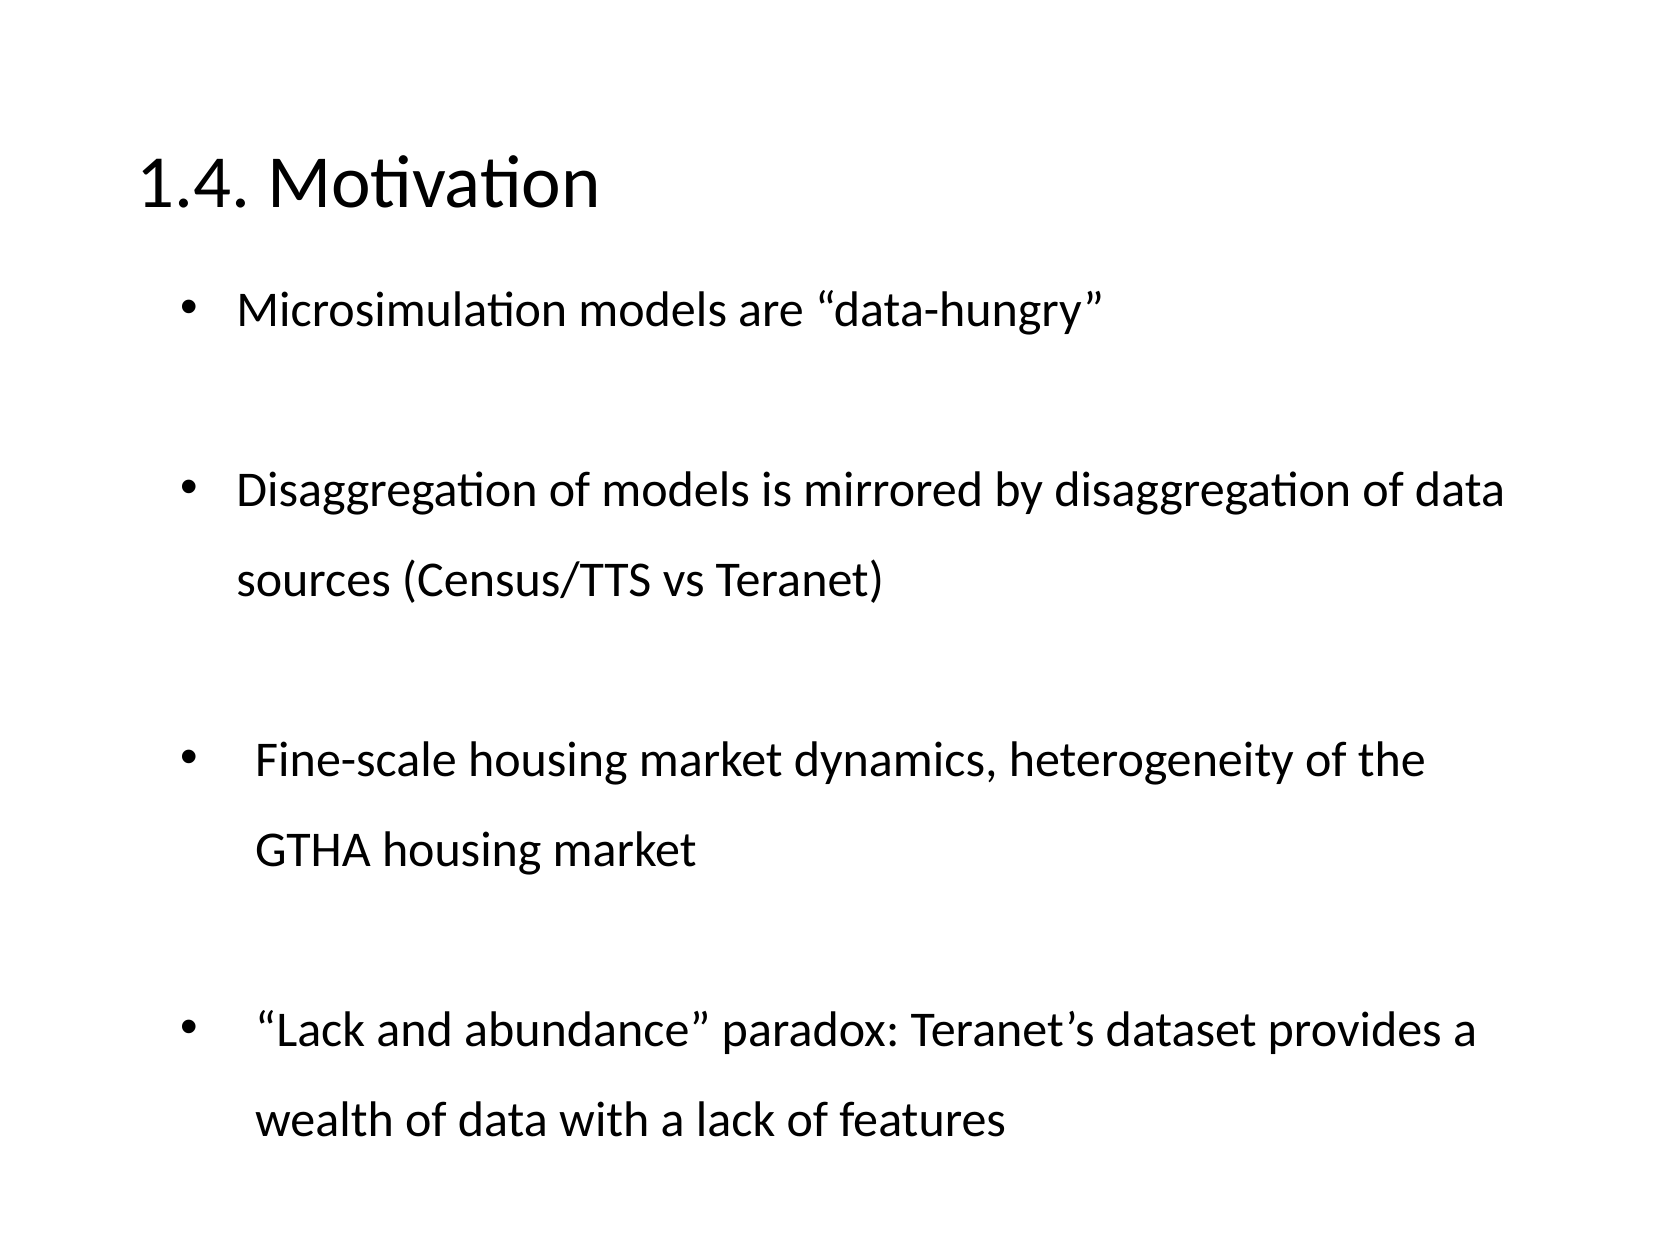

1.4. Motivation
Microsimulation models are “data-hungry”

Disaggregation of models is mirrored by disaggregation of data sources (Census/TTS vs Teranet)

Fine-scale housing market dynamics, heterogeneity of the GTHA housing market

“Lack and abundance” paradox: Teranet’s dataset provides a wealth of data with a lack of features